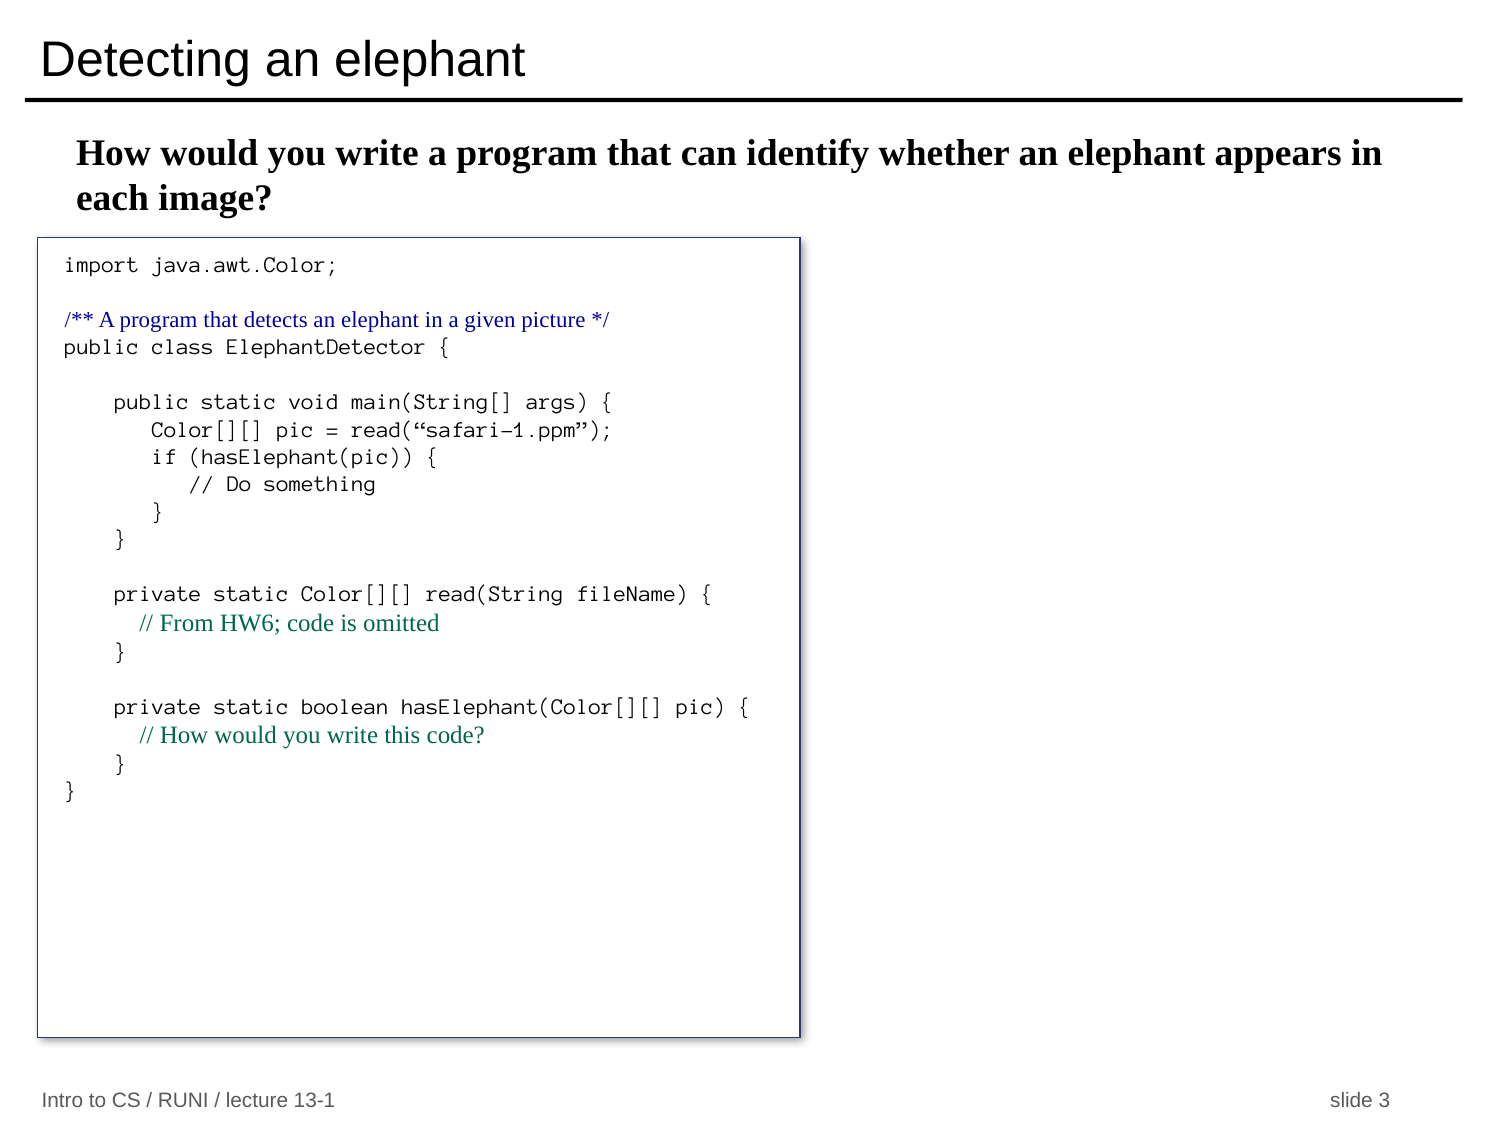

# Detecting an elephant
How would you write a program that can identify whether an elephant appears in each image?
import java.awt.Color;
/** A program that detects an elephant in a given picture */
public class ElephantDetector {

    public static void main(String[] args) {
       Color[][] pic = read(“safari-1.ppm”);
       if (hasElephant(pic)) {
          // Do something
       }
    }

    private static Color[][] read(String fileName) {
             // From HW6; code is omitted
    }

    private static boolean hasElephant(Color[][] pic) {
      // How would you write this code?
    }
}